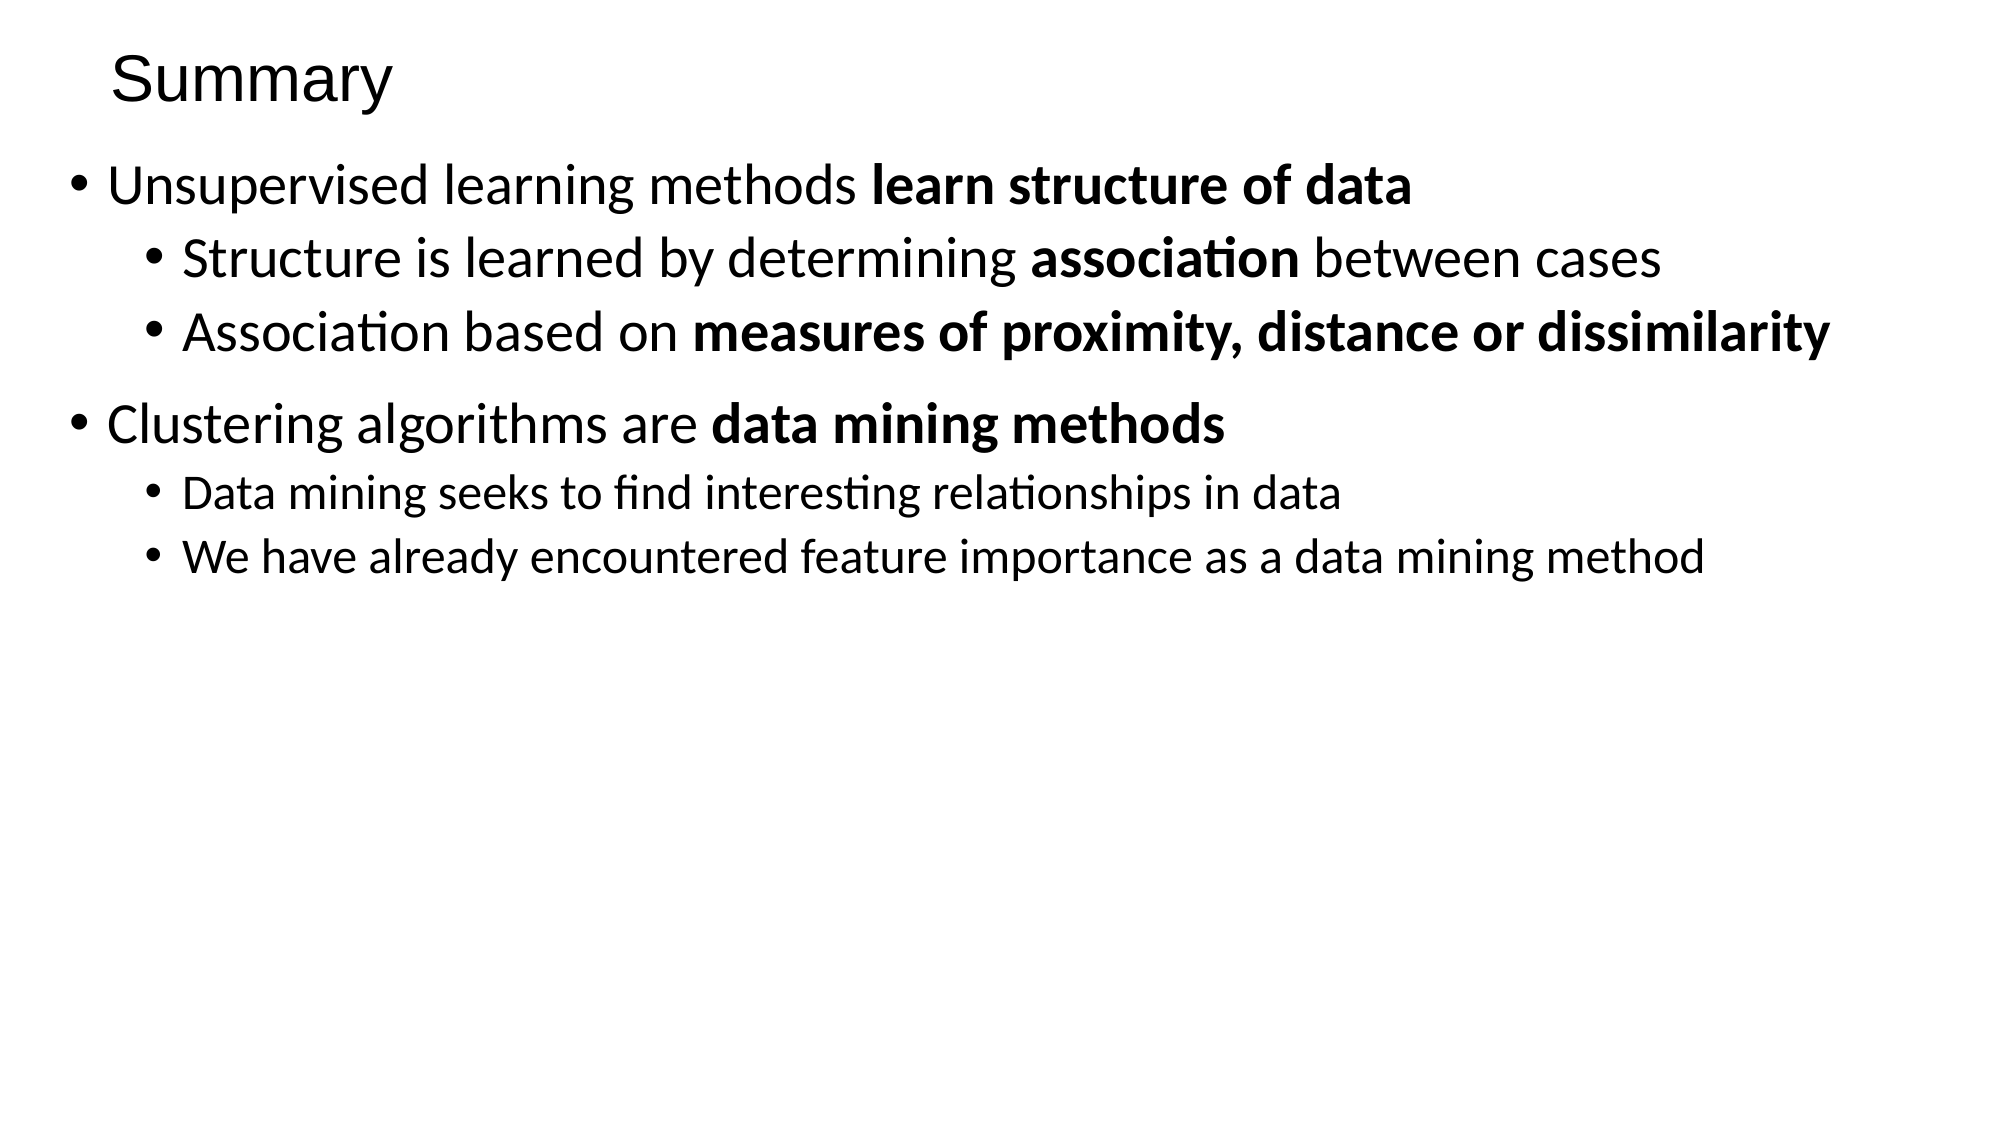

# Summary
Unsupervised learning methods learn structure of data
Structure is learned by determining association between cases
Association based on measures of proximity, distance or dissimilarity
Clustering algorithms are data mining methods
Data mining seeks to find interesting relationships in data
We have already encountered feature importance as a data mining method